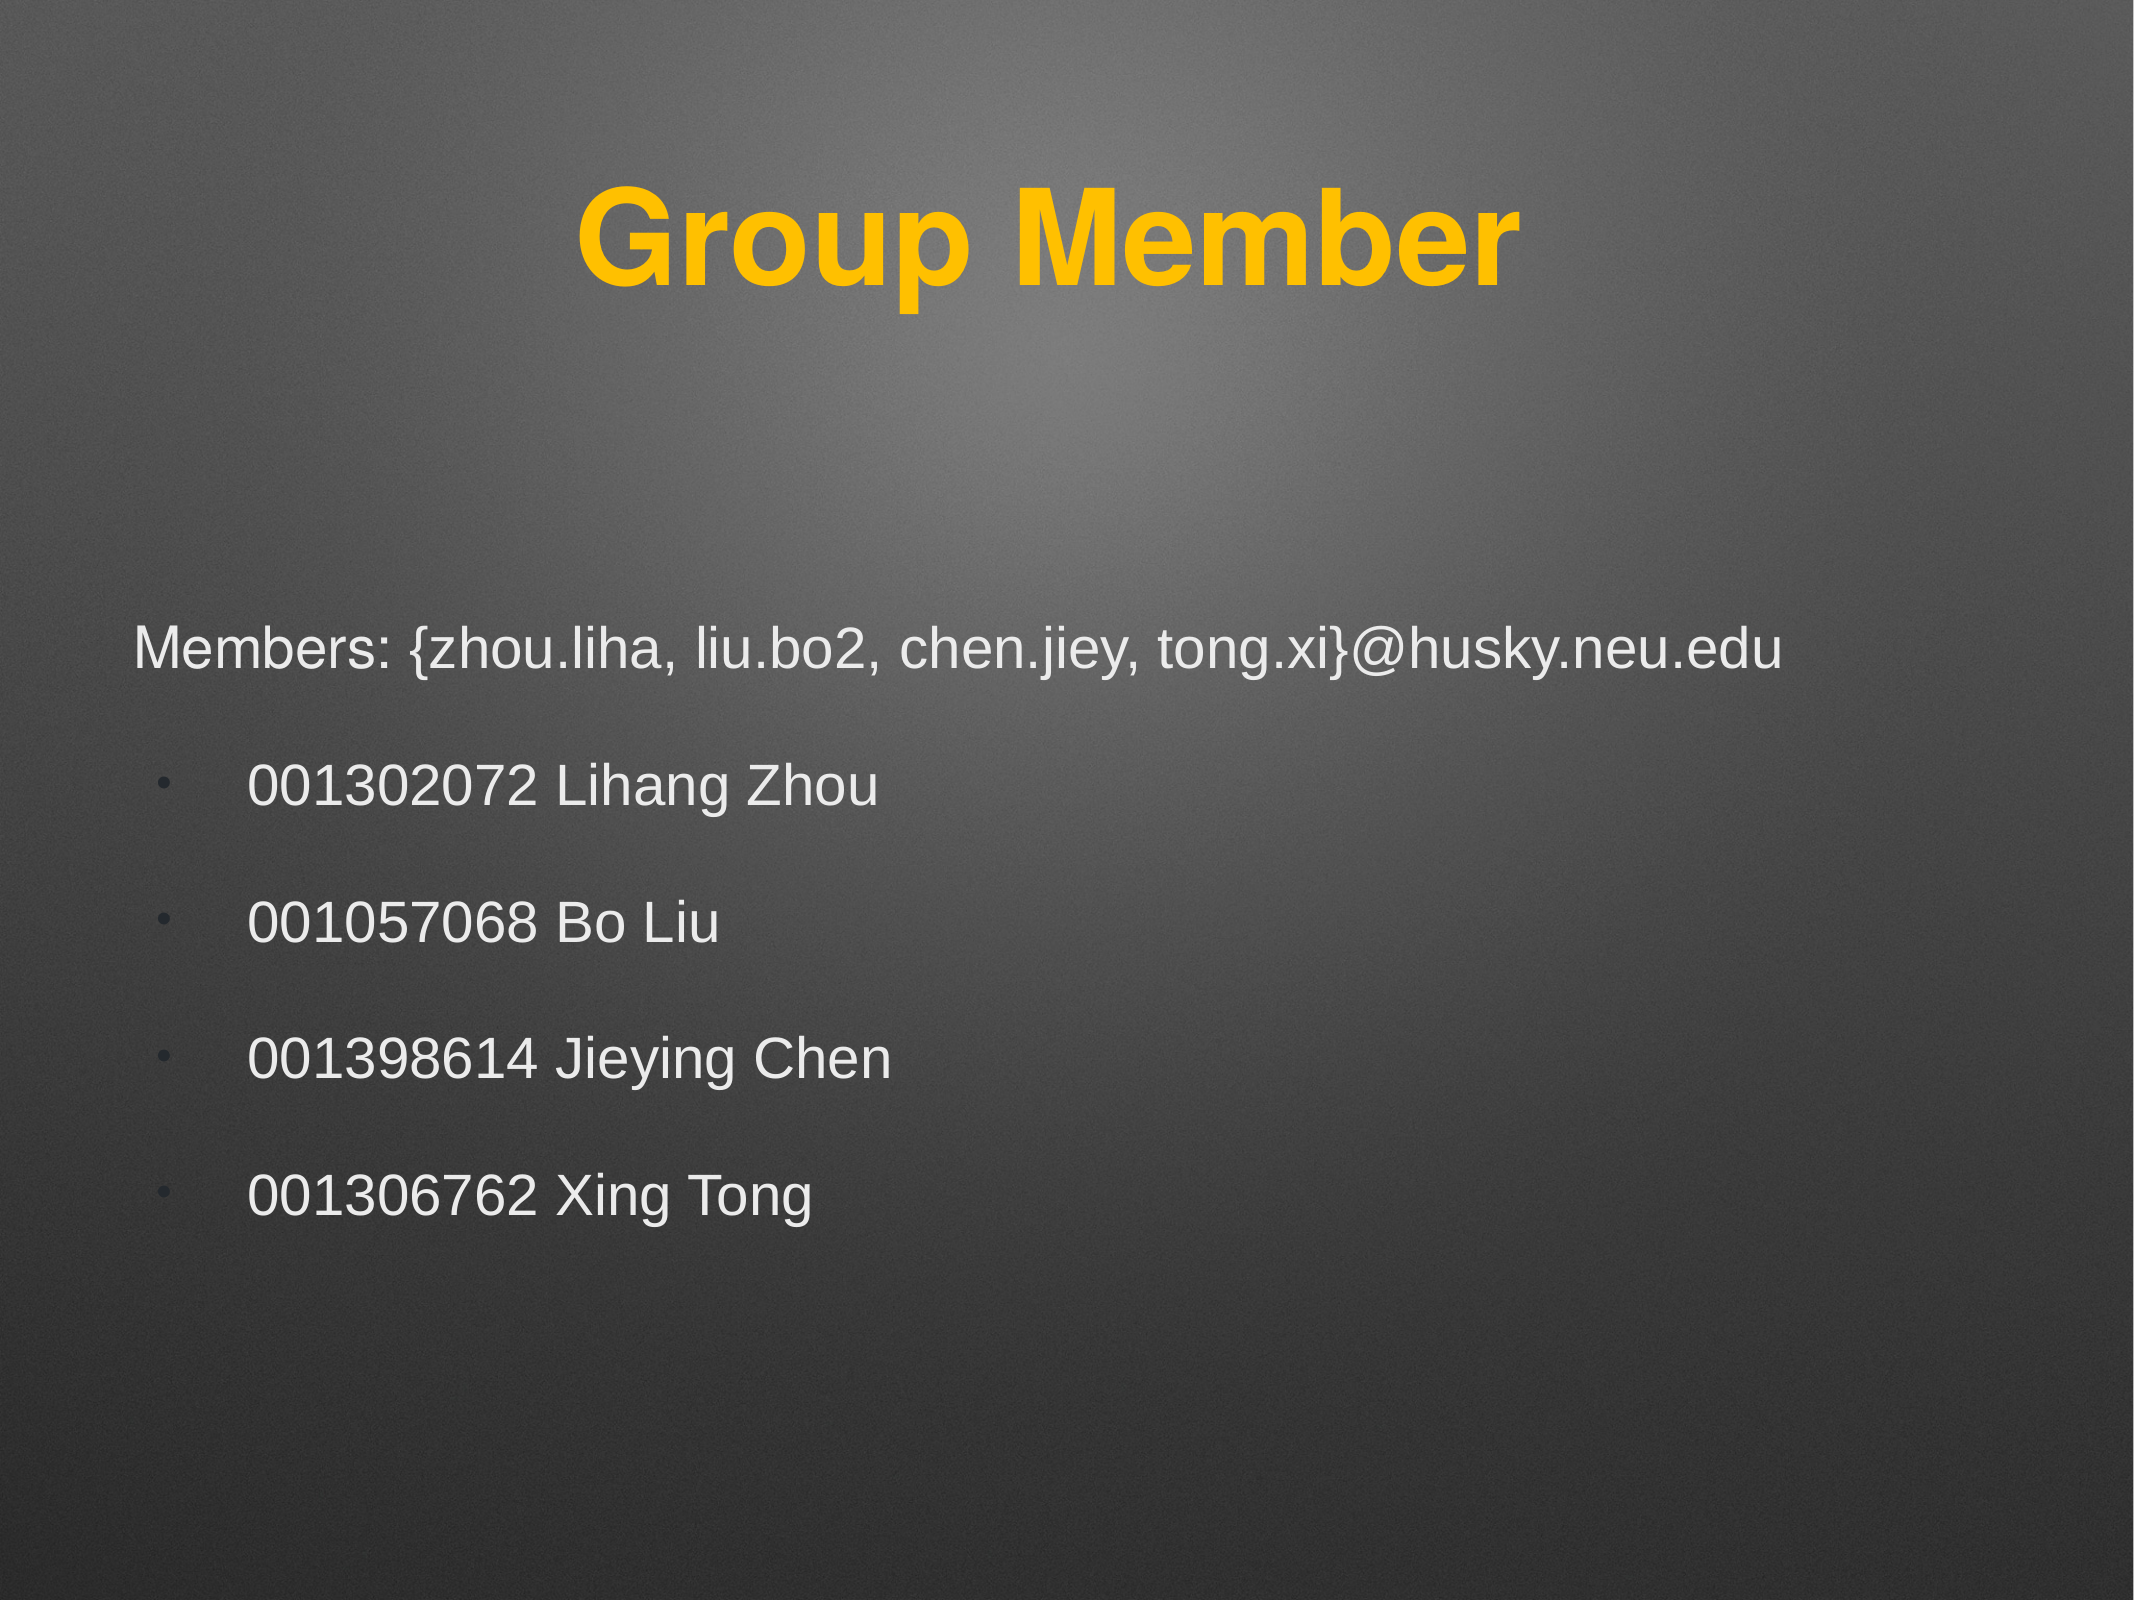

# Group Member
Members: {zhou.liha, liu.bo2, chen.jiey, tong.xi}@husky.neu.edu
001302072 Lihang Zhou
001057068 Bo Liu
001398614 Jieying Chen
001306762 Xing Tong